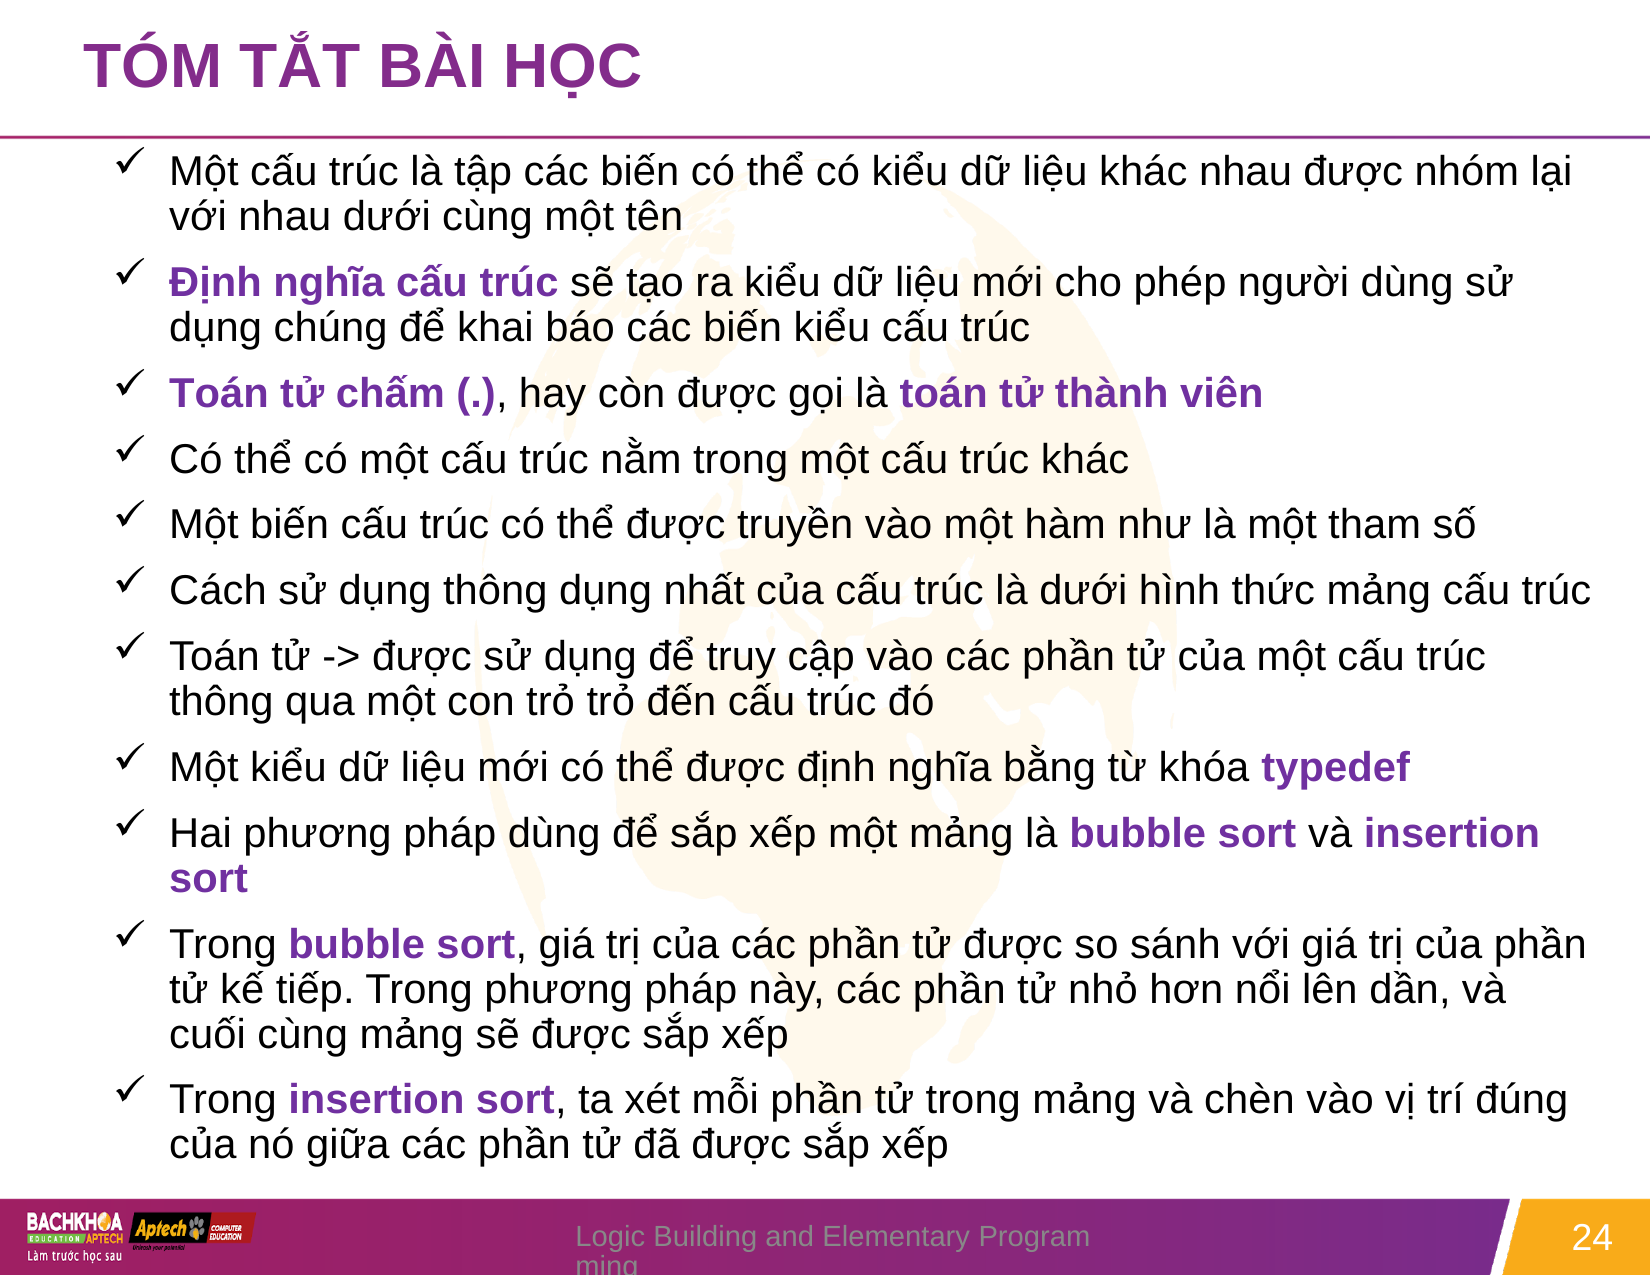

# TÓM TẮT BÀI HỌC
Một cấu trúc là tập các biến có thể có kiểu dữ liệu khác nhau được nhóm lại với nhau dưới cùng một tên
Định nghĩa cấu trúc sẽ tạo ra kiểu dữ liệu mới cho phép người dùng sử dụng chúng để khai báo các biến kiểu cấu trúc
Toán tử chấm (.), hay còn được gọi là toán tử thành viên
Có thể có một cấu trúc nằm trong một cấu trúc khác
Một biến cấu trúc có thể được truyền vào một hàm như là một tham số
Cách sử dụng thông dụng nhất của cấu trúc là dưới hình thức mảng cấu trúc
Toán tử -> được sử dụng để truy cập vào các phần tử của một cấu trúc thông qua một con trỏ trỏ đến cấu trúc đó
Một kiểu dữ liệu mới có thể được định nghĩa bằng từ khóa typedef
Hai phương pháp dùng để sắp xếp một mảng là bubble sort và insertion sort
Trong bubble sort, giá trị của các phần tử được so sánh với giá trị của phần tử kế tiếp. Trong phương pháp này, các phần tử nhỏ hơn nổi lên dần, và cuối cùng mảng sẽ được sắp xếp
Trong insertion sort, ta xét mỗi phần tử trong mảng và chèn vào vị trí đúng của nó giữa các phần tử đã được sắp xếp
Logic Building and Elementary Programming
24